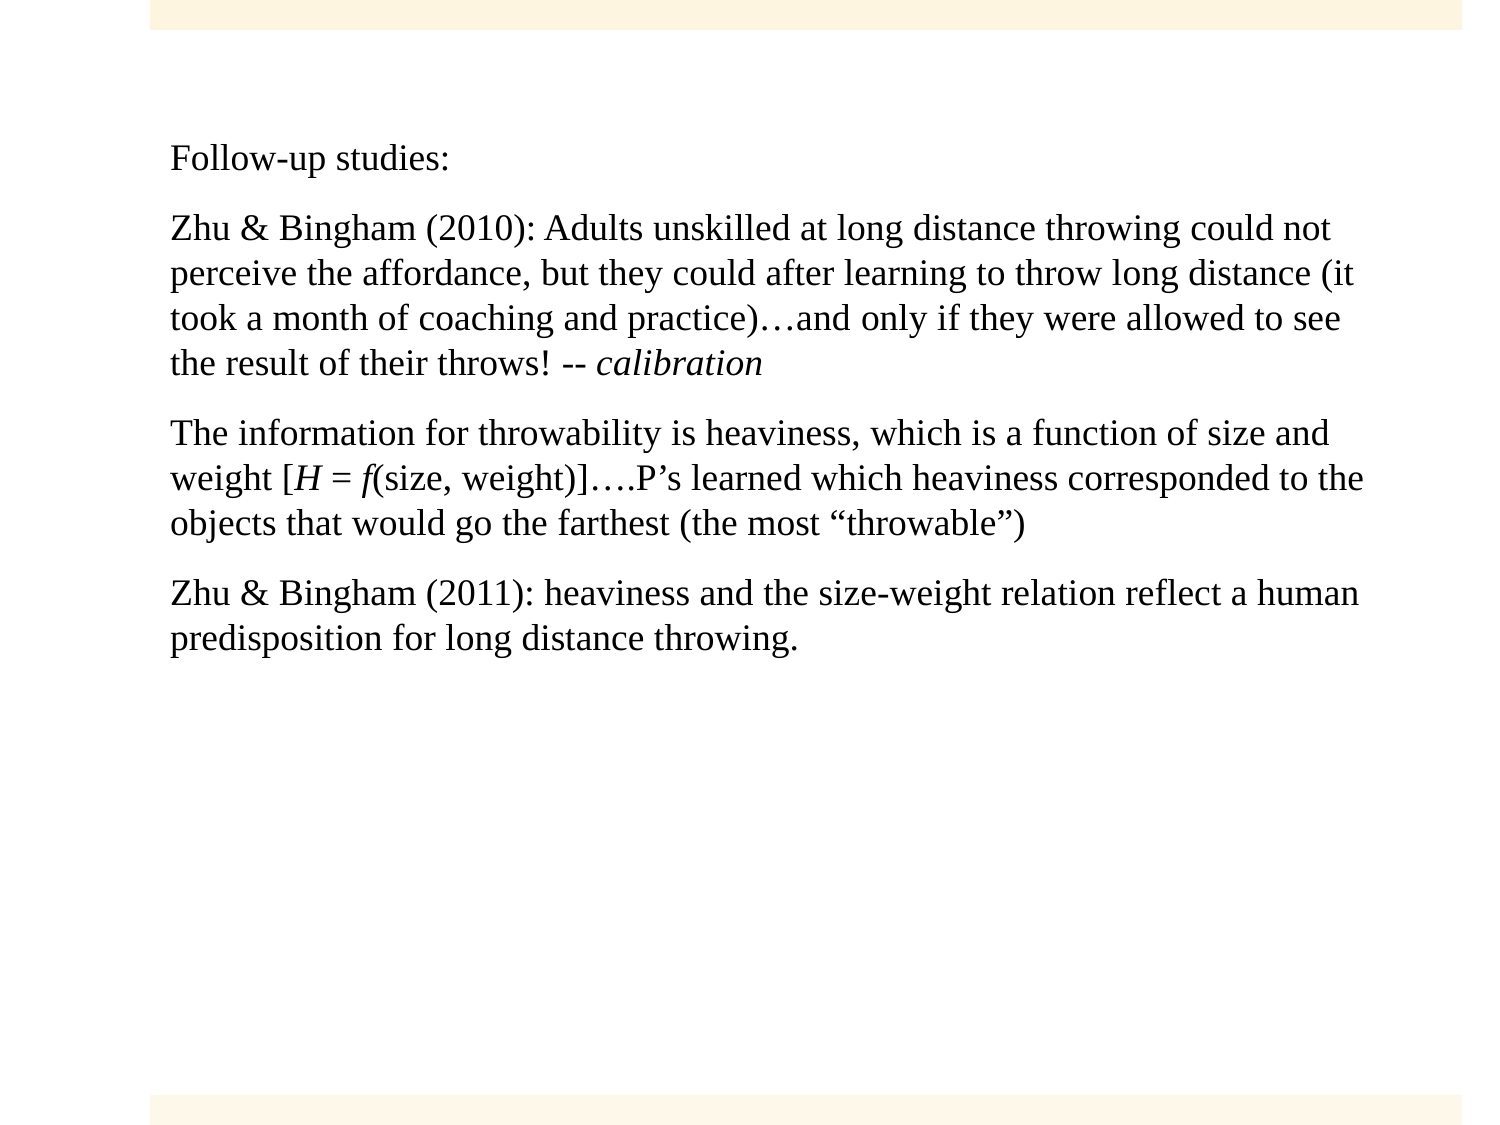

Follow-up studies:
Zhu & Bingham (2010): Adults unskilled at long distance throwing could not perceive the affordance, but they could after learning to throw long distance (it took a month of coaching and practice)…and only if they were allowed to see the result of their throws! -- calibration
The information for throwability is heaviness, which is a function of size and weight [H = f(size, weight)]….P’s learned which heaviness corresponded to the objects that would go the farthest (the most “throwable”)
Zhu & Bingham (2011): heaviness and the size-weight relation reflect a human predisposition for long distance throwing.